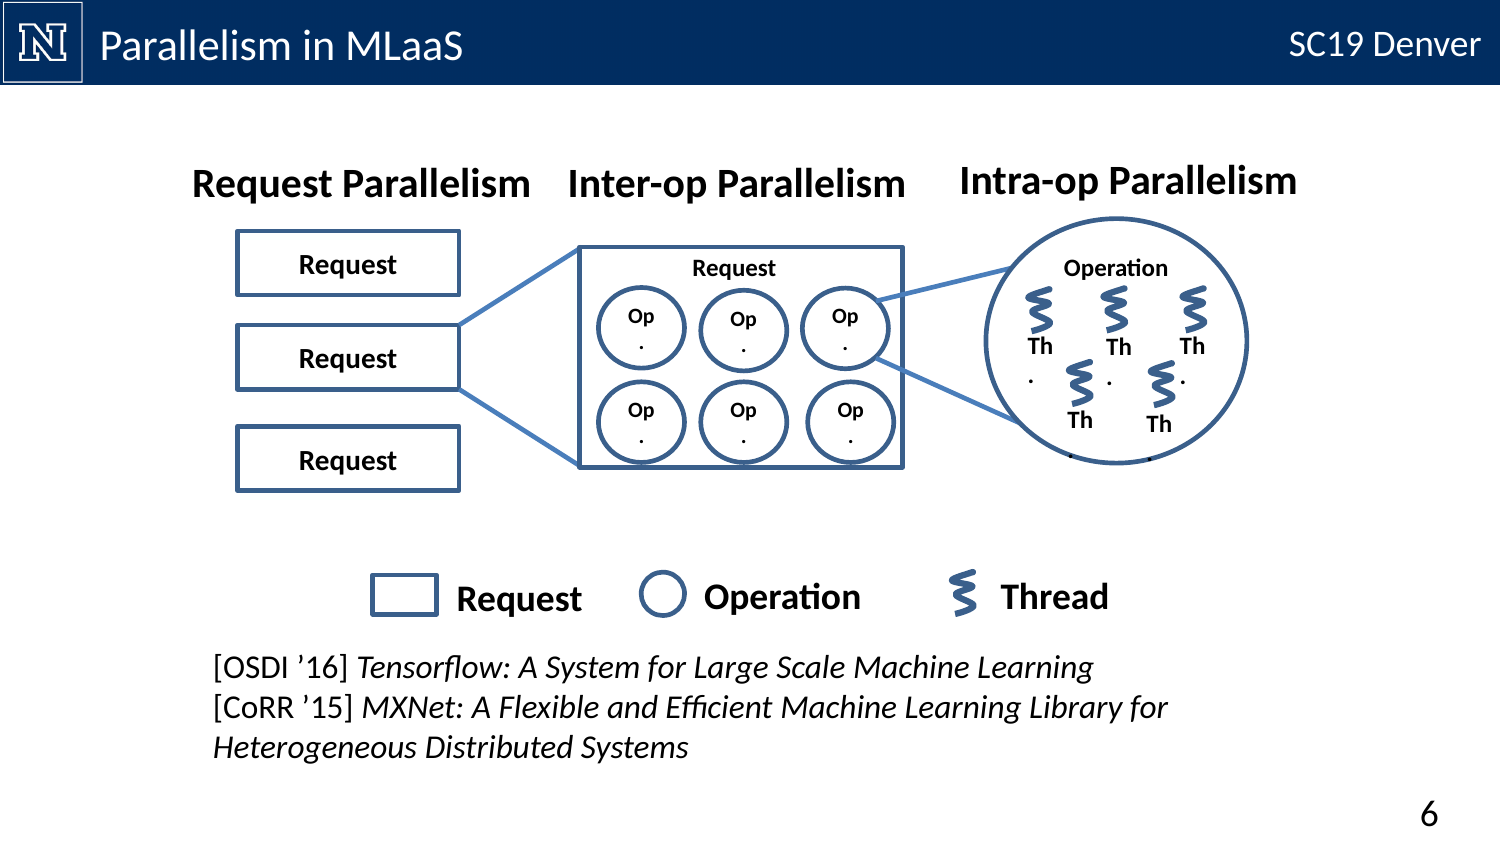

# Parallelism in MLaaS
Intra-op Parallelism
Operation

Th.
Th.
Th.

Th.
Th.
Thread

Inter-op Parallelism
Request

Op.
Op.
Op.
Op.
Op.
Op.
Operation

Request Parallelism

Request
Request
Request
Request

[OSDI ’16] Tensorflow: A System for Large Scale Machine Learning
[CoRR ’15] MXNet: A Flexible and Efficient Machine Learning Library for Heterogeneous Distributed Systems
6